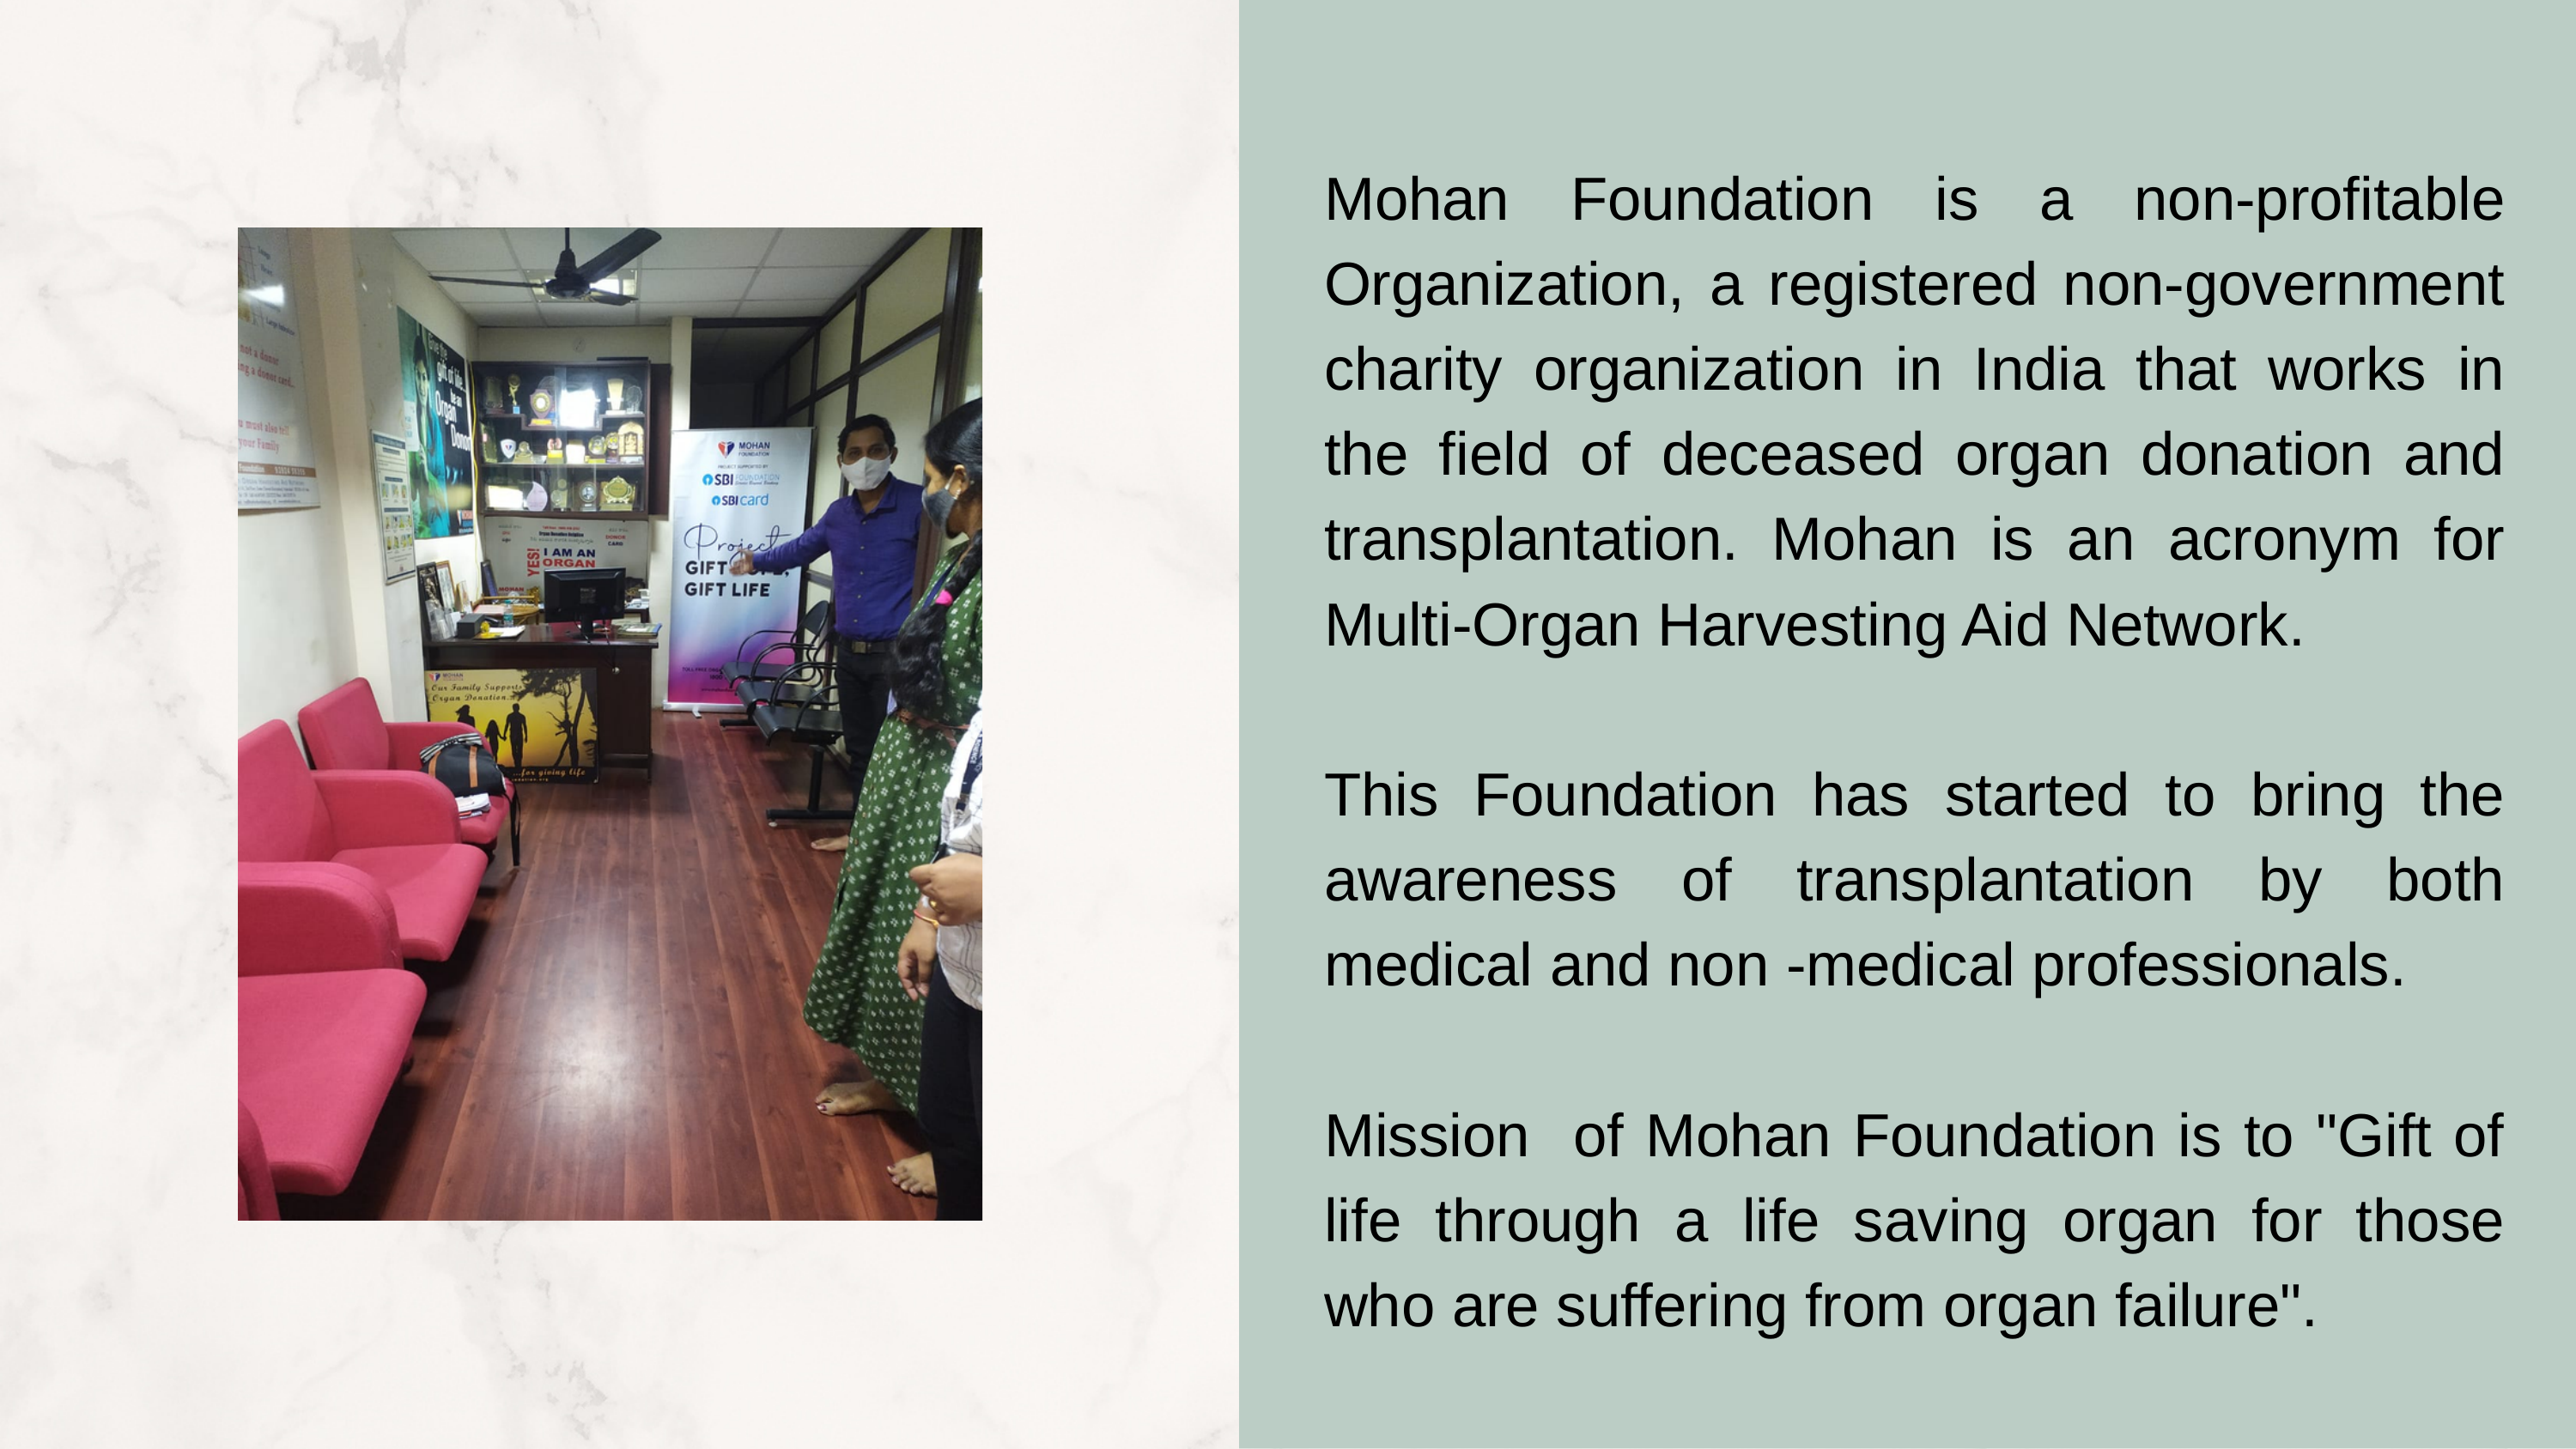

Mohan Foundation is a non-profitable Organization, a registered non-government charity organization in India that works in the field of deceased organ donation and transplantation. Mohan is an acronym for Multi-Organ Harvesting Aid Network.

This Foundation has started to bring the awareness of transplantation by both medical and non -medical professionals.

Mission  of Mohan Foundation is to "Gift of life through a life saving organ for those who are suffering from organ failure".